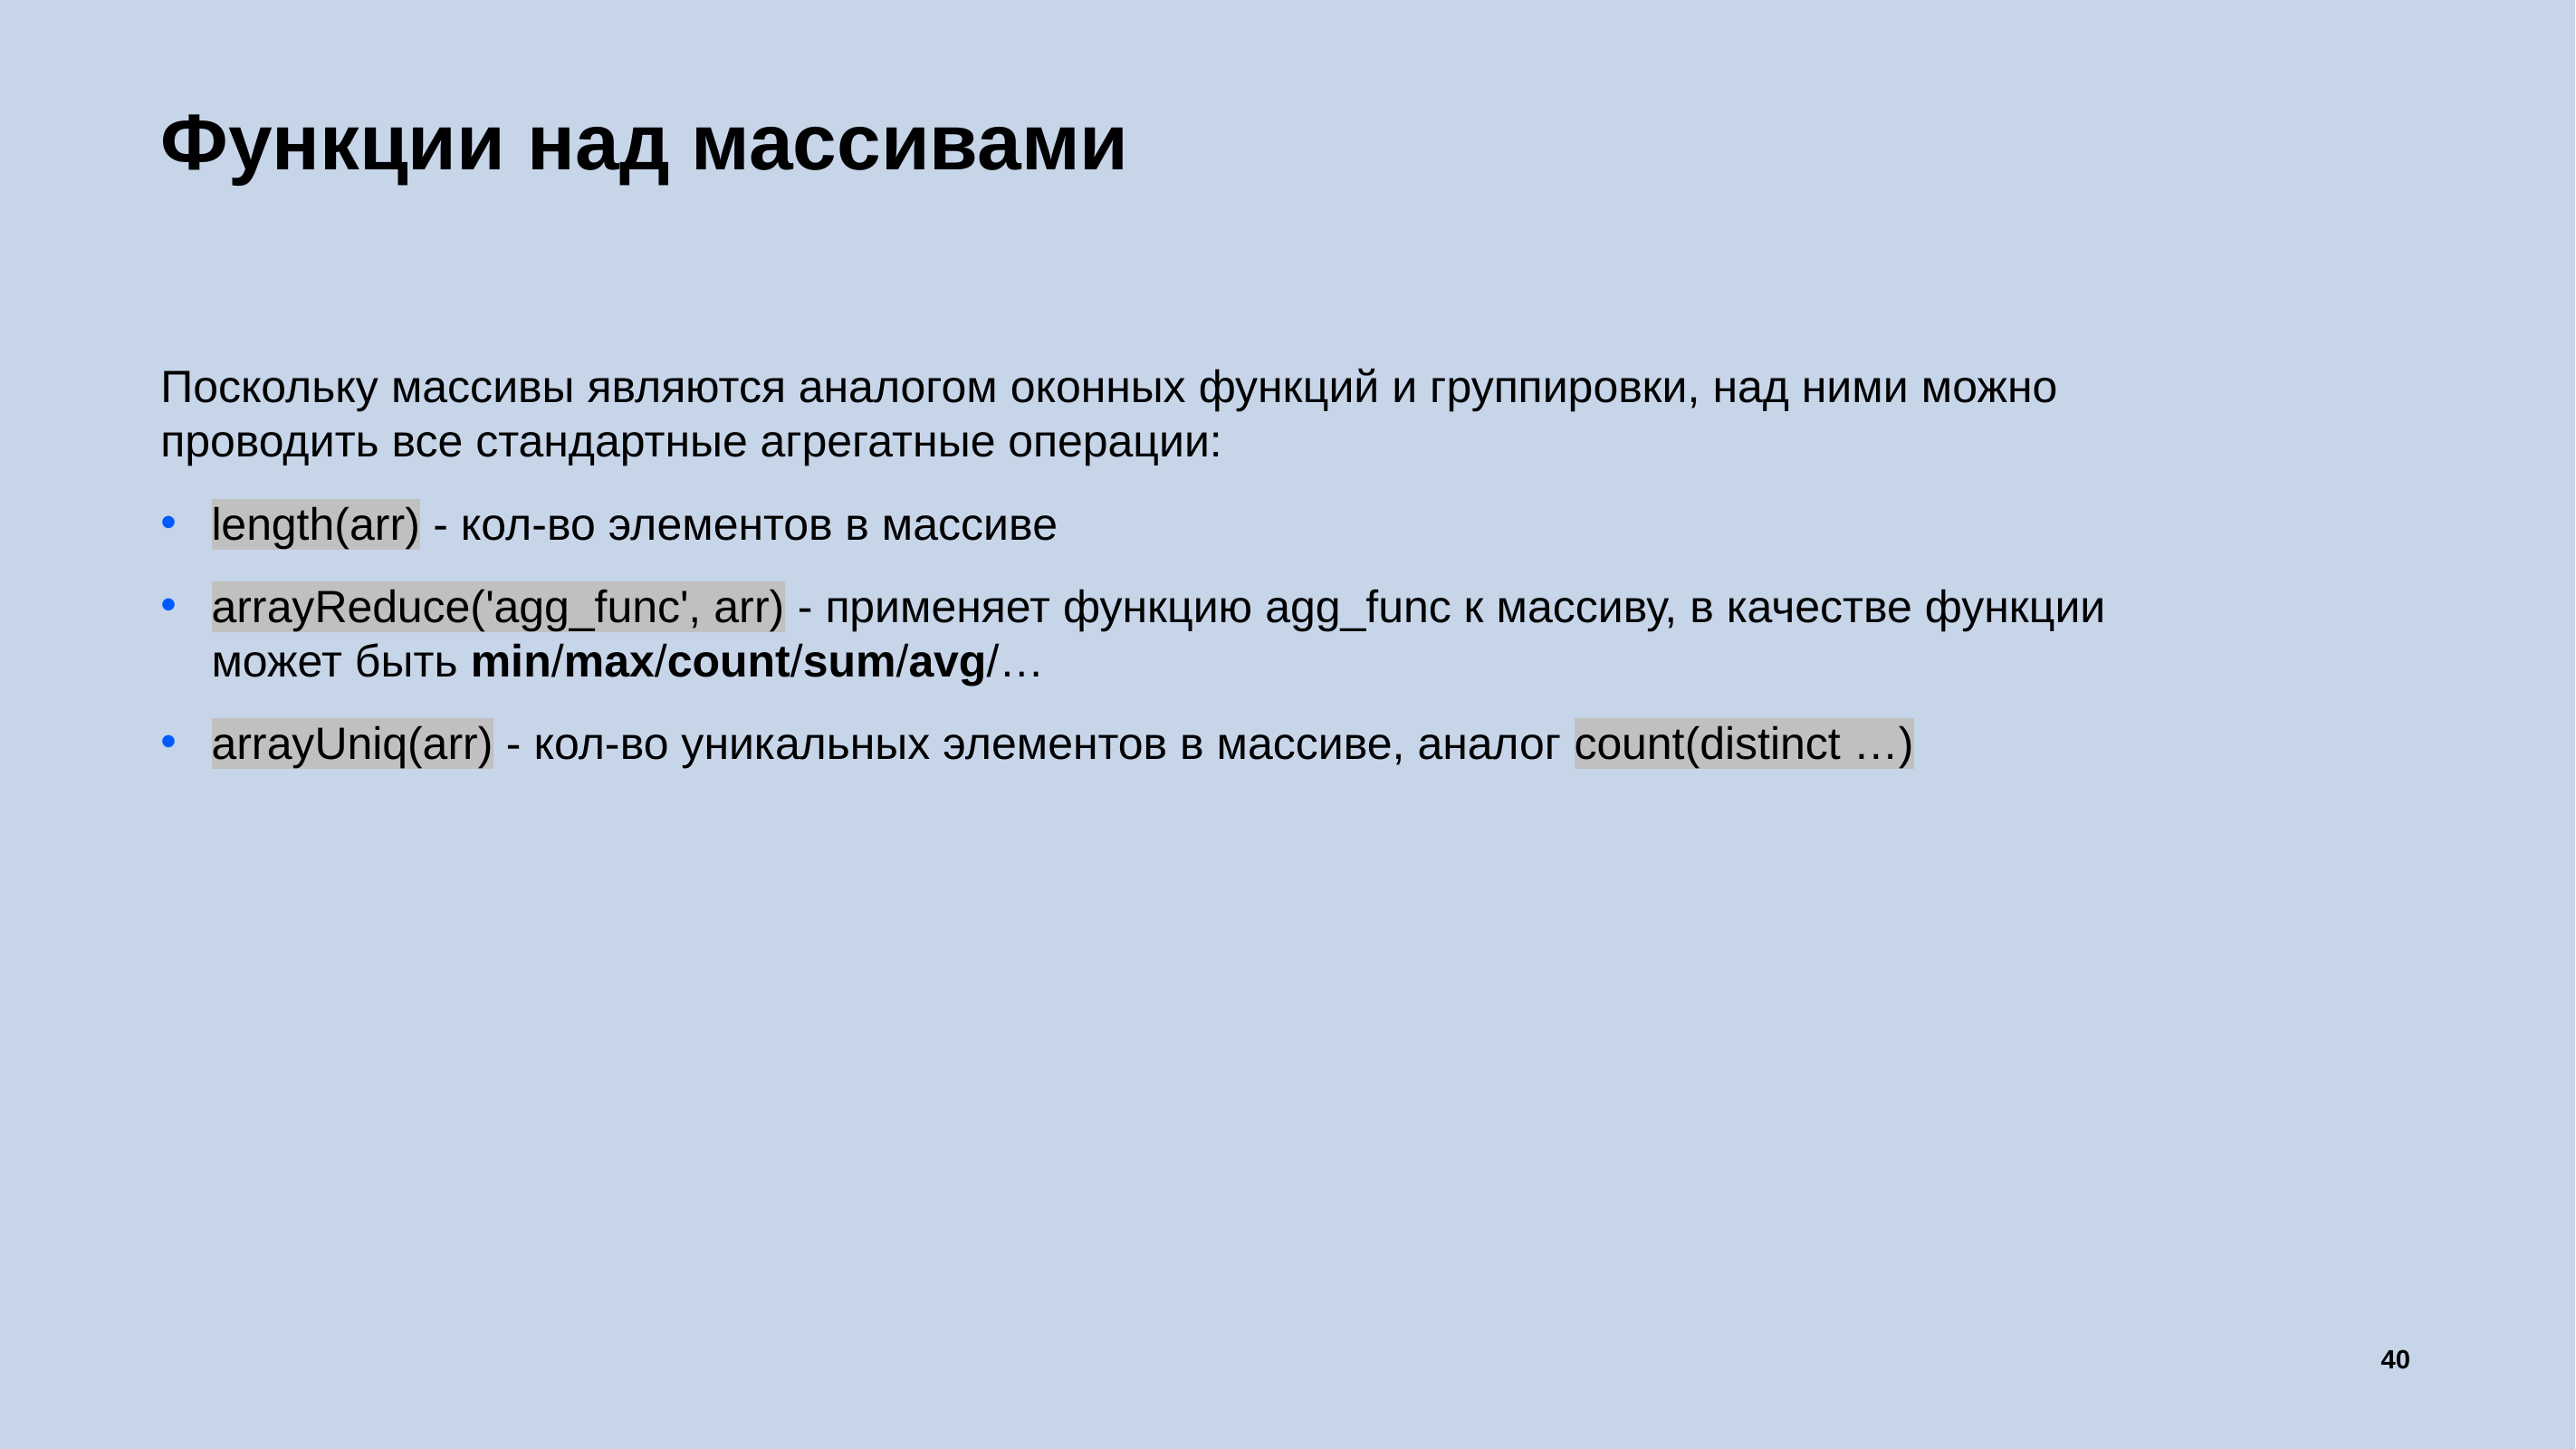

# Функции над массивами
Поскольку массивы являются аналогом оконных функций и группировки, над ними можно проводить все стандартные агрегатные операции:
length(arr) - кол-во элементов в массиве
arrayReduce('agg_func', arr) - применяет функцию agg_func к массиву, в качестве функции может быть min/max/count/sum/avg/…
arrayUniq(arr) - кол-во уникальных элементов в массиве, аналог count(distinct …)

40